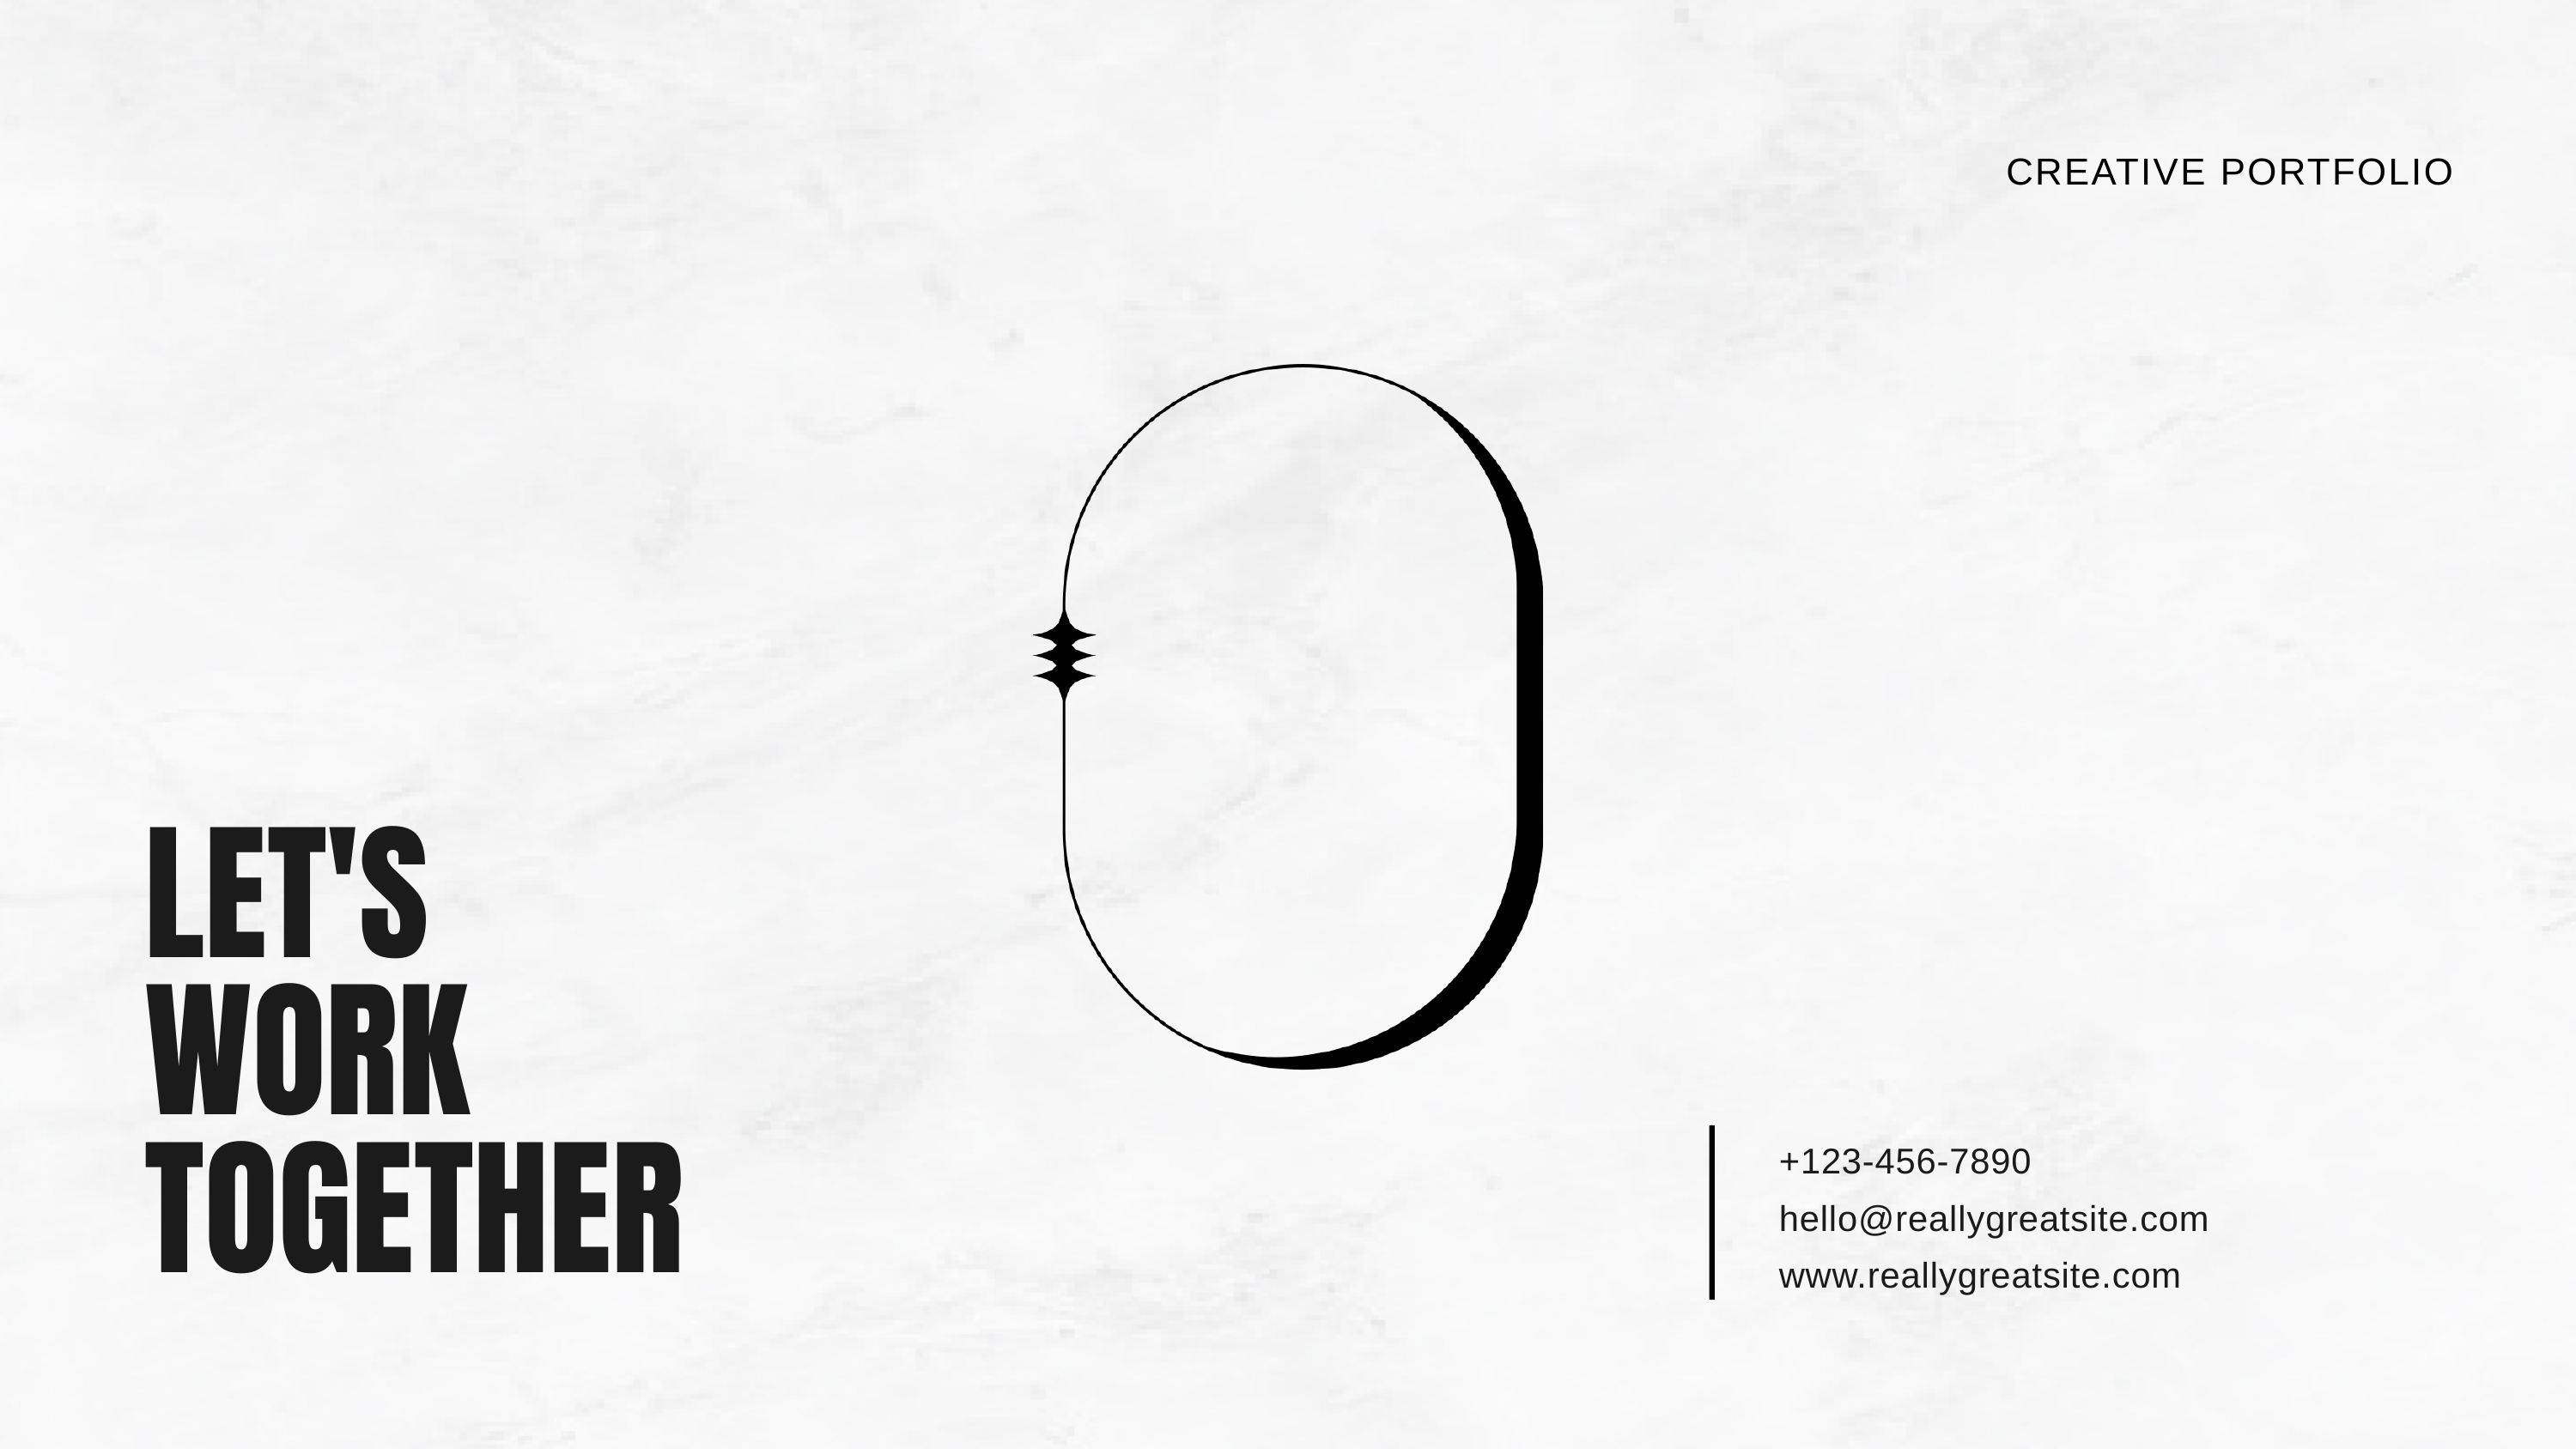

CREATIVE PORTFOLIO

LET'S WORK TOGETHER

+123-456-7890
hello@reallygreatsite.com
www.reallygreatsite.com